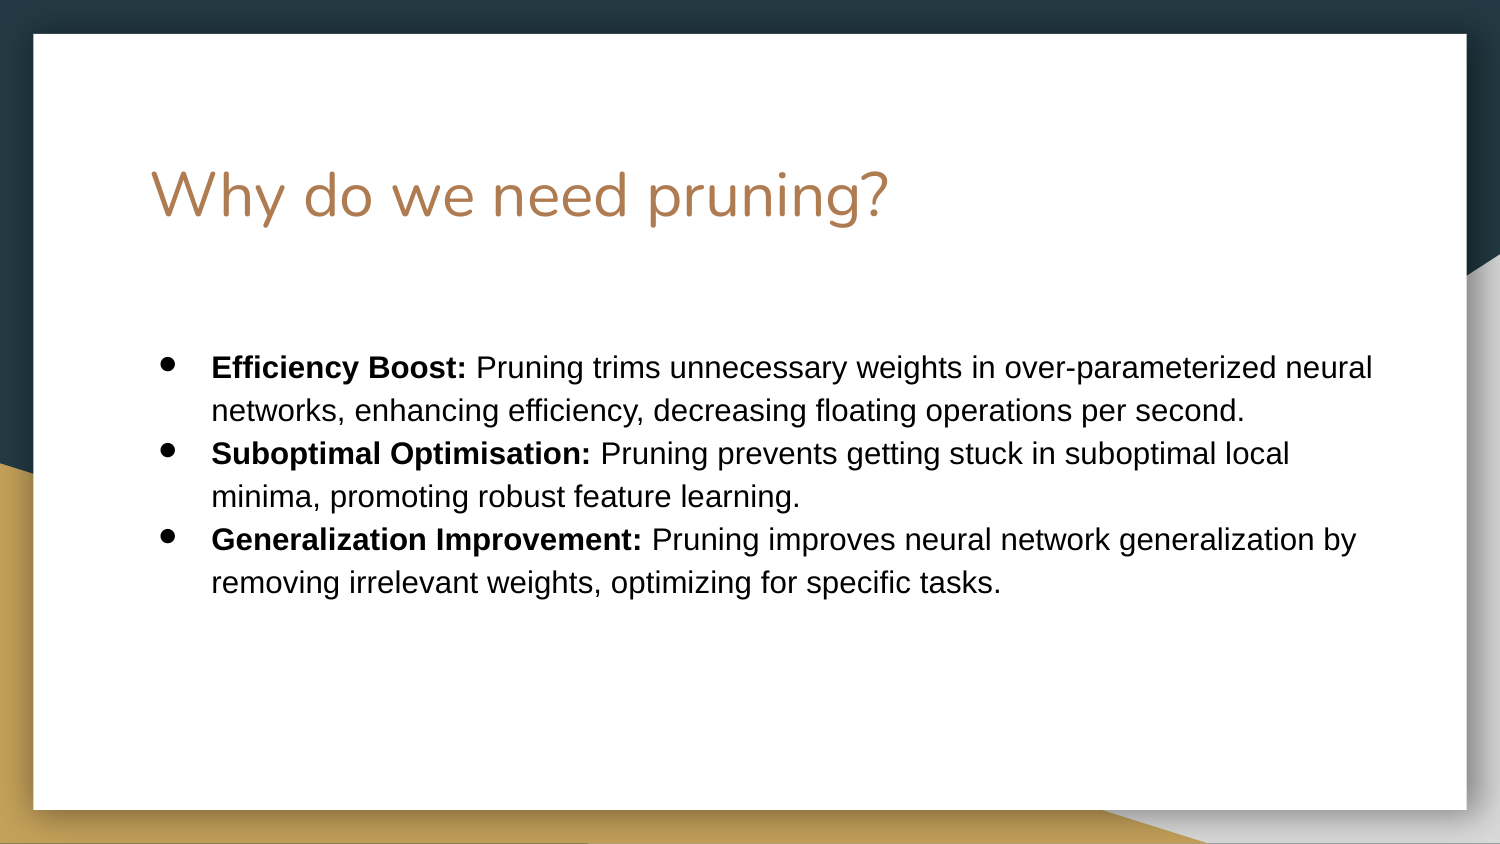

# Why do we need pruning?
Efficiency Boost: Pruning trims unnecessary weights in over-parameterized neural networks, enhancing efficiency, decreasing floating operations per second.
Suboptimal Optimisation: Pruning prevents getting stuck in suboptimal local minima, promoting robust feature learning.
Generalization Improvement: Pruning improves neural network generalization by removing irrelevant weights, optimizing for specific tasks.